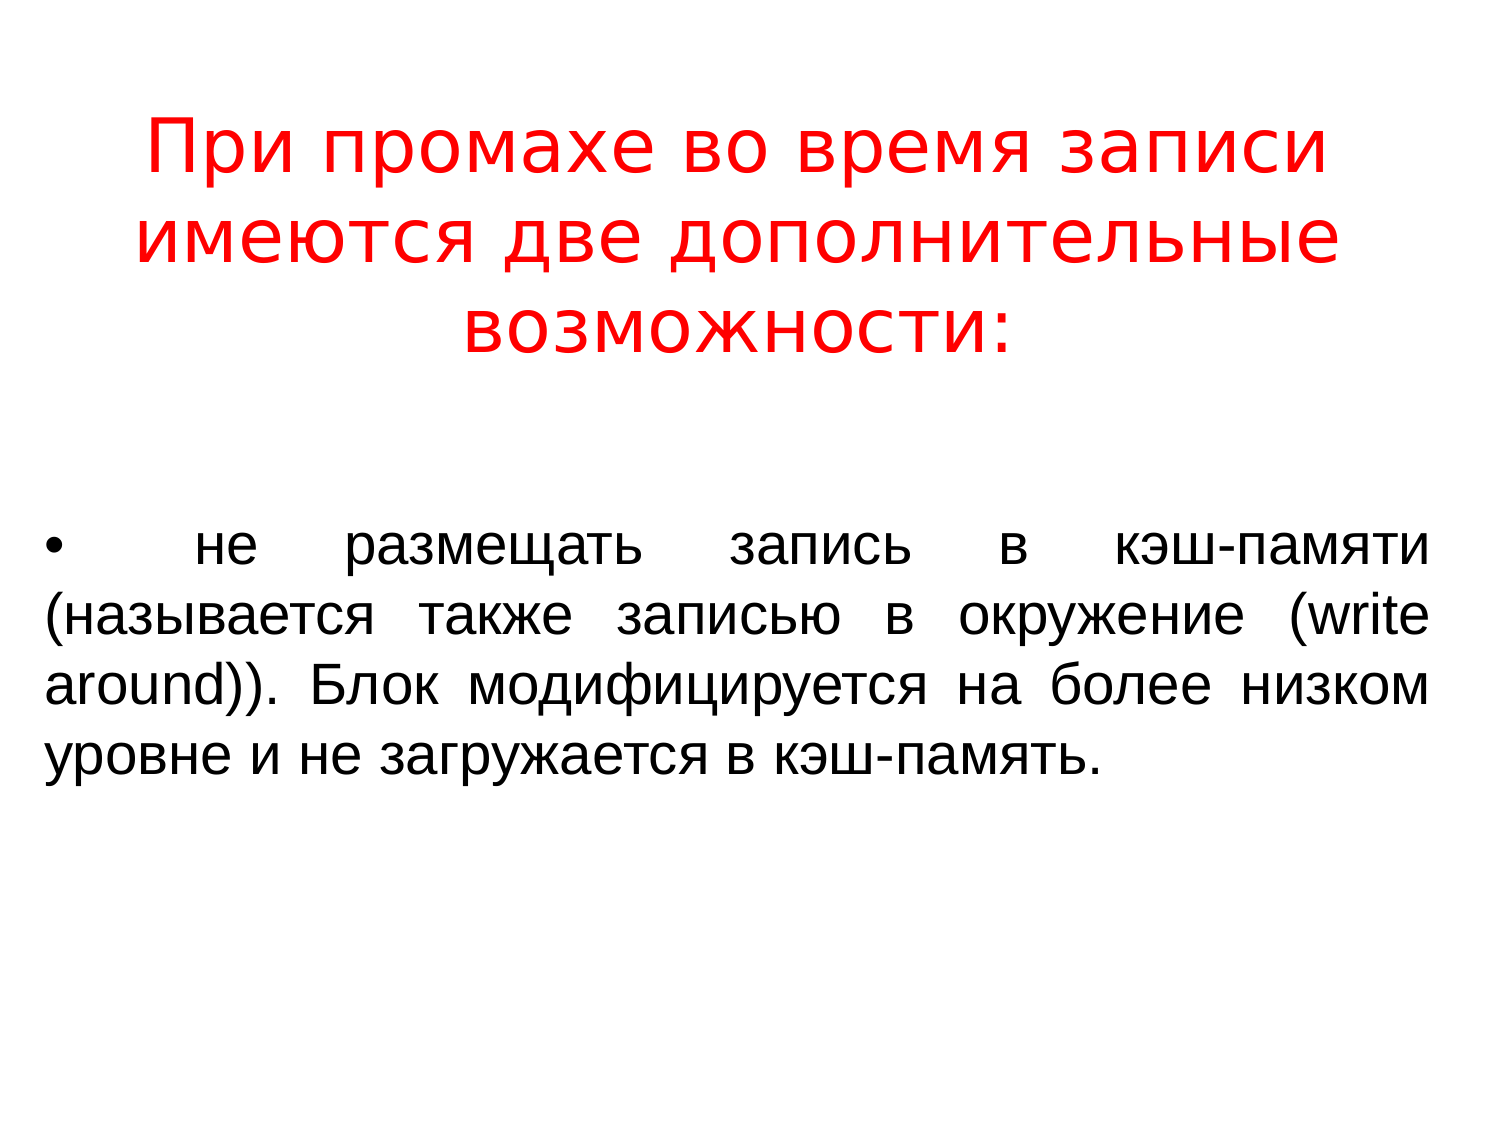

При промахе во время записи имеются две дополнительные возможности:

•	не размещать запись в кэш-памяти (называется также записью в окружение (write around)). Блок модифицируется на более низком уровне и не загружается в кэш-память.